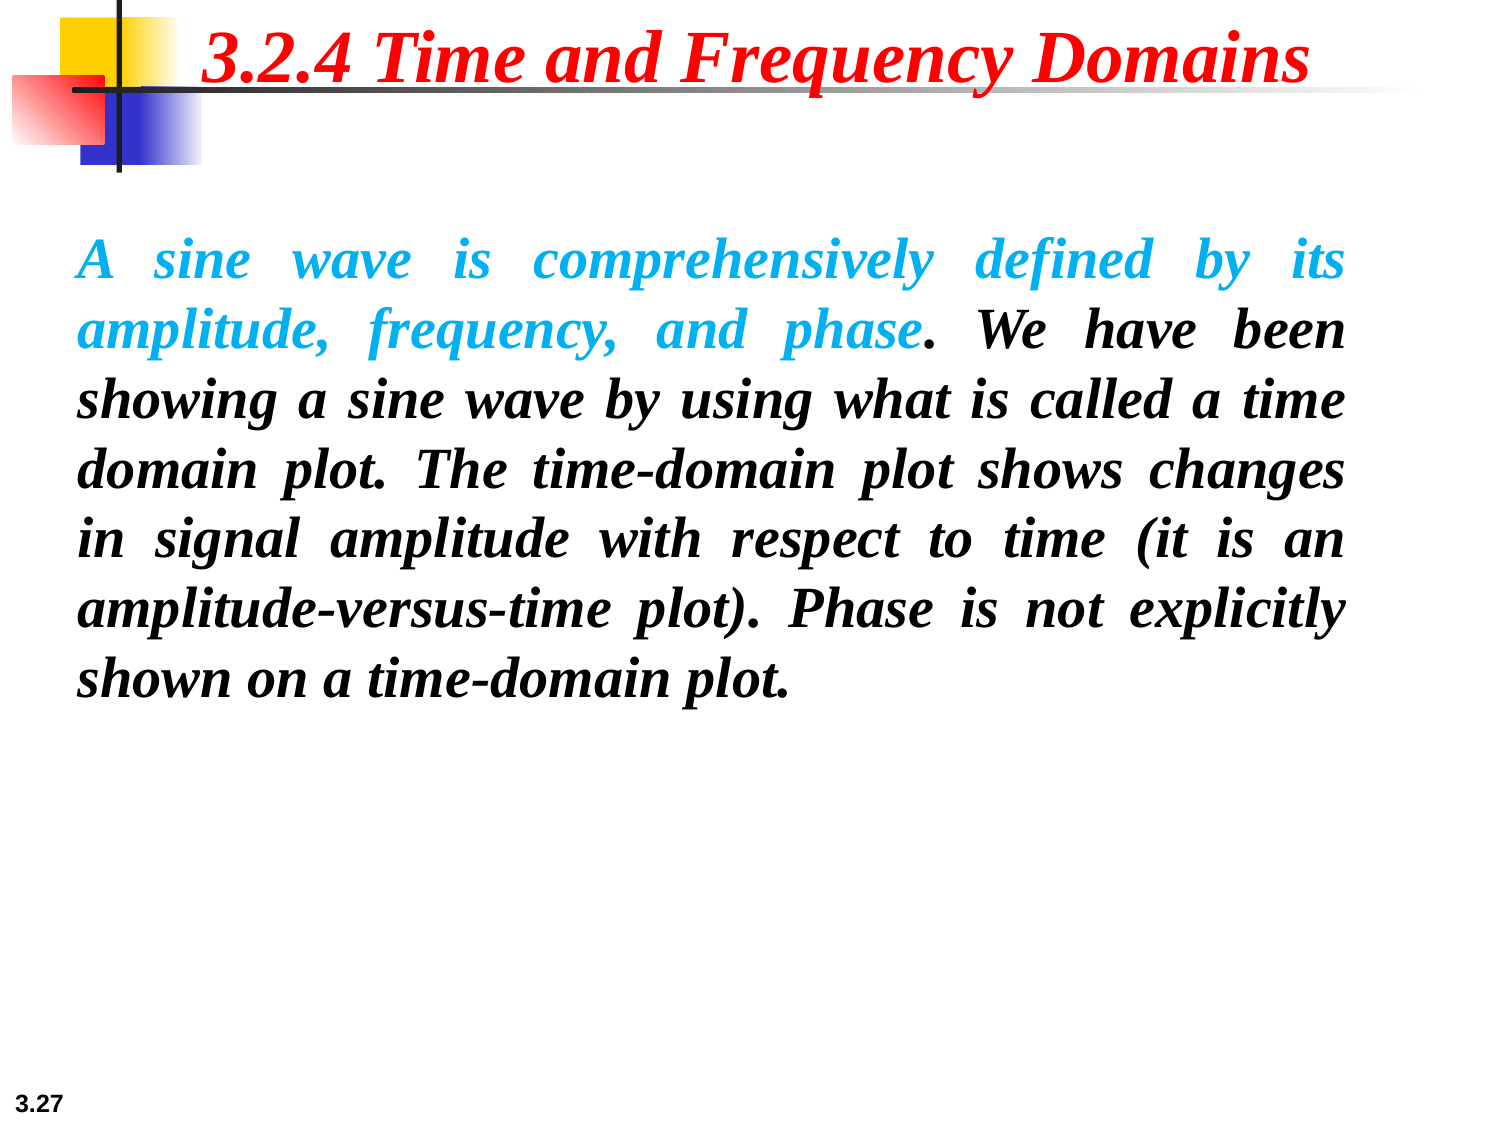

3.2.4 Time and Frequency Domains

A sine wave is comprehensively defined by its amplitude, frequency, and phase. We have been showing a sine wave by using what is called a time domain plot. The time-domain plot shows changes in signal amplitude with respect to time (it is an amplitude-versus-time plot). Phase is not explicitly shown on a time-domain plot.
3.27